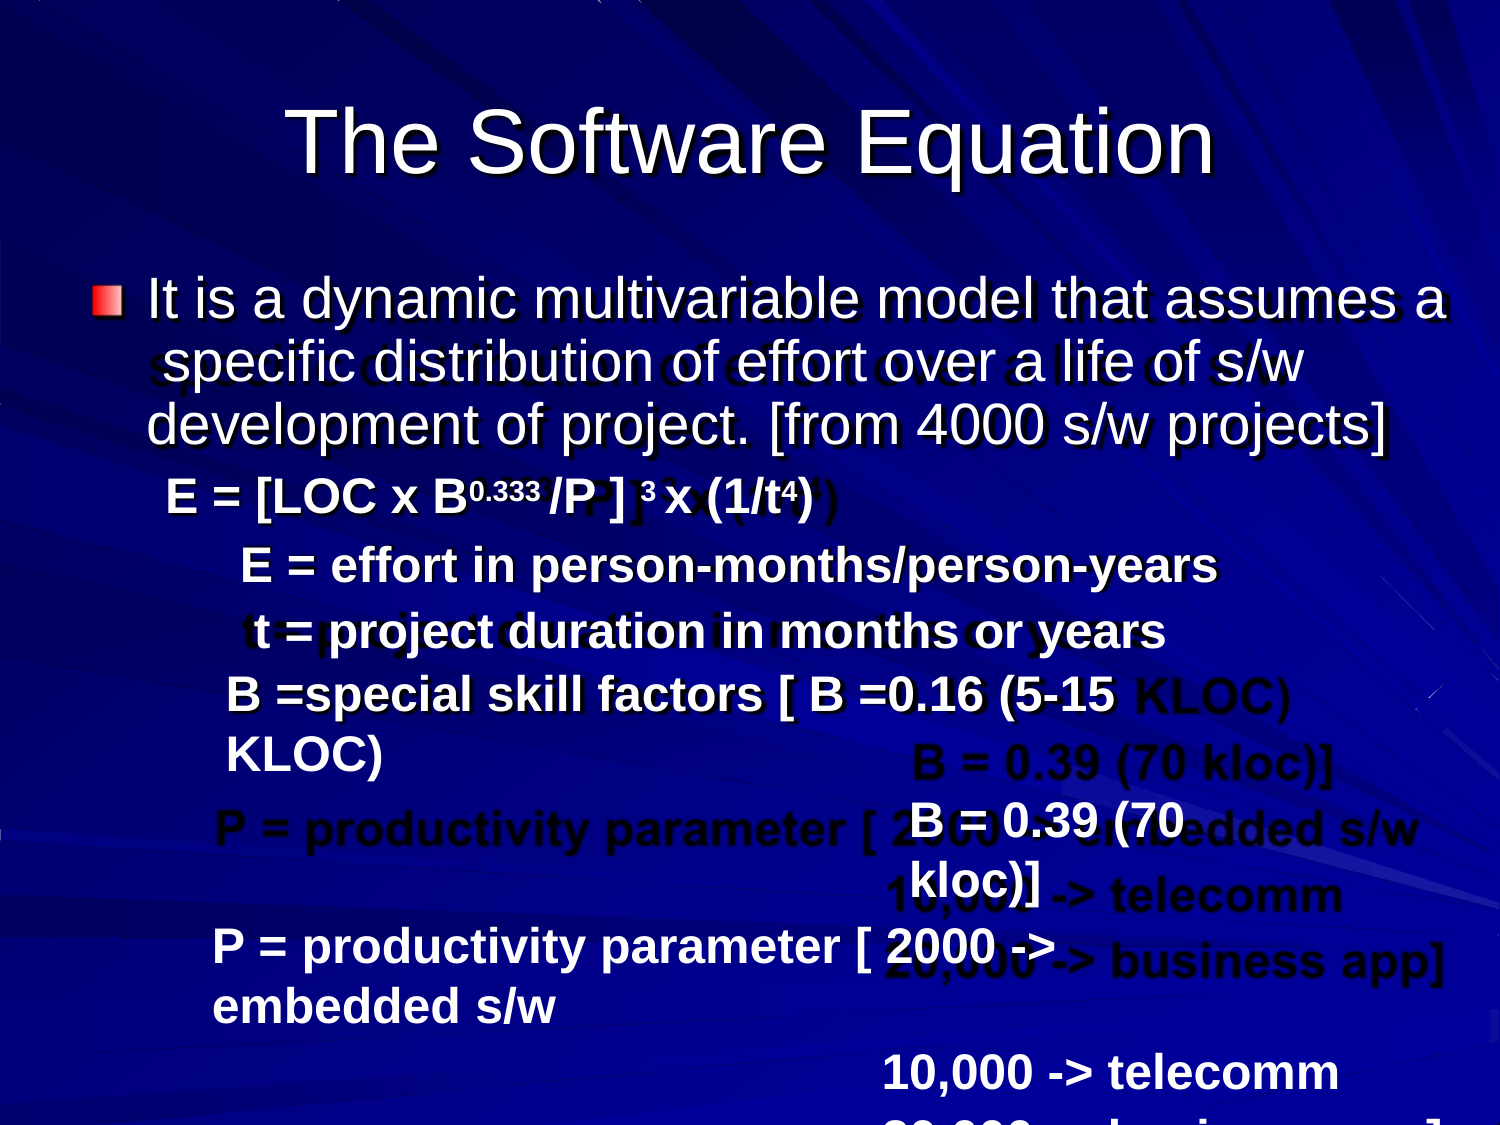

# The Software Equation

It is a dynamic multivariable model that assumes a  specific distribution of effort over a life of s/w  development of project. [from 4000 s/w projects]
E = [LOC x B0.333 /P ] 3 x (1/t4)
E = effort in person-months/person-years  t = project duration in months or years
B =special skill factors [ B =0.16 (5-15 KLOC)
B = 0.39 (70 kloc)]
P = productivity parameter [ 2000 -> embedded s/w
10,000 -> telecomm  20,000 -> business app]